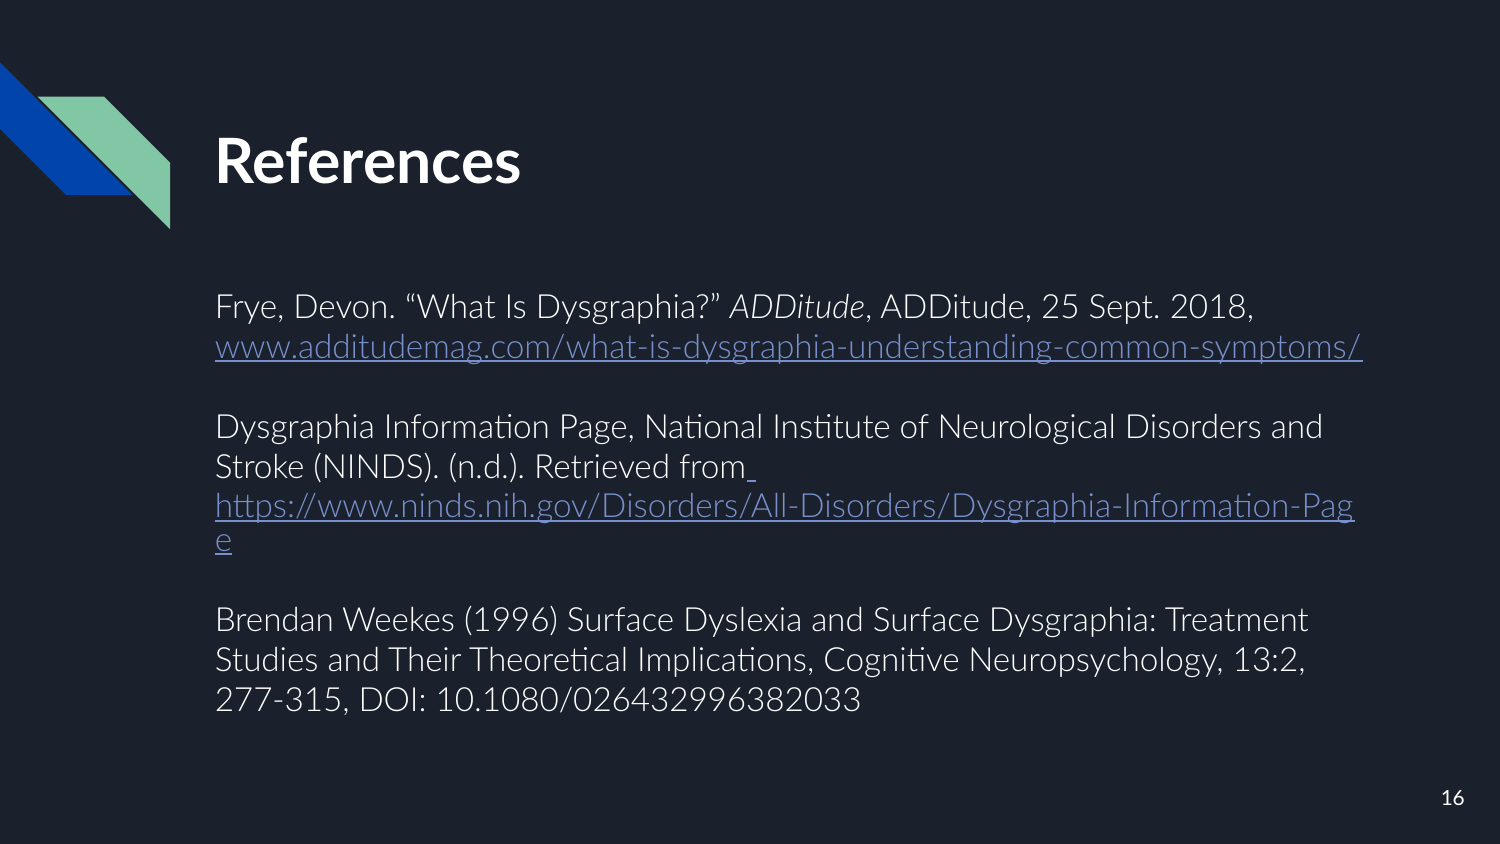

# References
Frye, Devon. “What Is Dysgraphia?” ADDitude, ADDitude, 25 Sept. 2018, www.additudemag.com/what-is-dysgraphia-understanding-common-symptoms/

Dysgraphia Information Page, National Institute of Neurological Disorders and Stroke (NINDS). (n.d.). Retrieved from https://www.ninds.nih.gov/Disorders/All-Disorders/Dysgraphia-Information-Page

Brendan Weekes (1996) Surface Dyslexia and Surface Dysgraphia: Treatment Studies and Their Theoretical Implications, Cognitive Neuropsychology, 13:2, 277-315, DOI: 10.1080/026432996382033

16